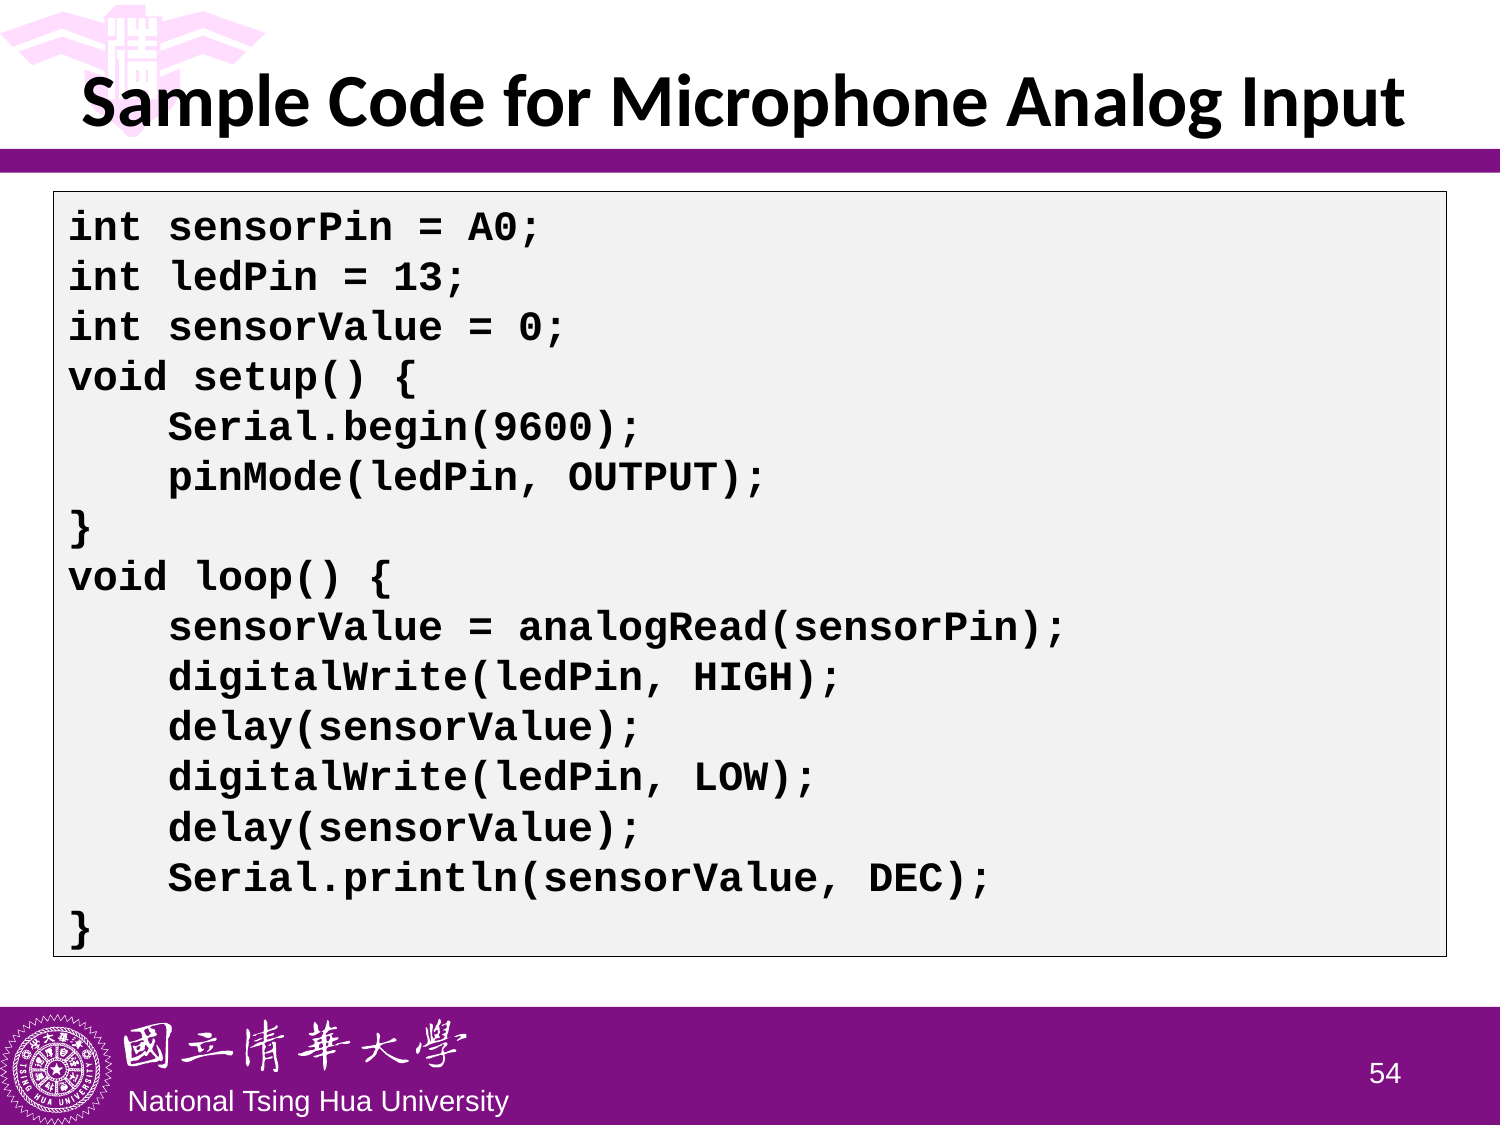

# Sample Code for Microphone Analog Input
int sensorPin = A0;
int ledPin = 13;
int sensorValue = 0;
void setup() {
    Serial.begin(9600);
    pinMode(ledPin, OUTPUT);
}
void loop() {
    sensorValue = analogRead(sensorPin);
    digitalWrite(ledPin, HIGH);
    delay(sensorValue);
    digitalWrite(ledPin, LOW);
    delay(sensorValue);
    Serial.println(sensorValue, DEC);
}
54